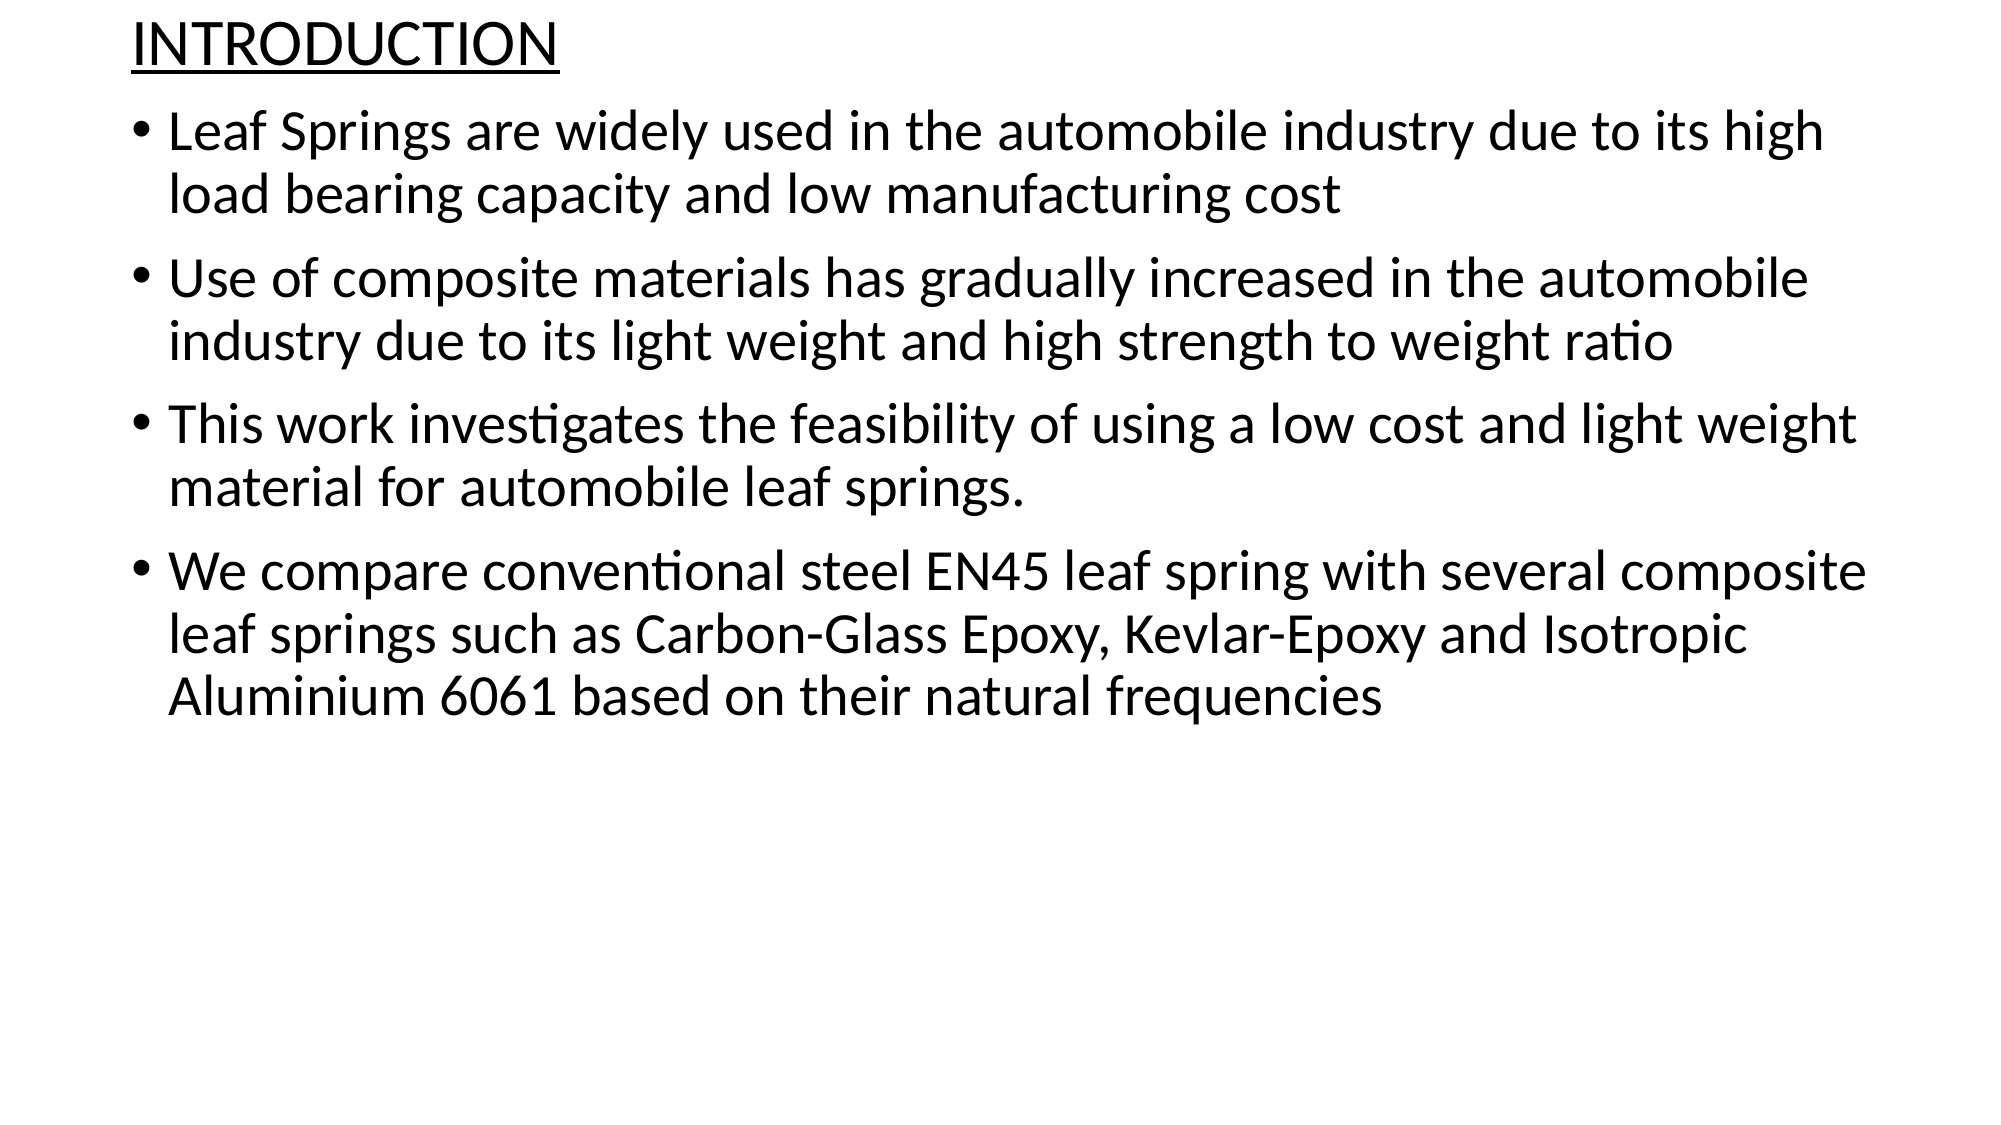

INTRODUCTION
Leaf Springs are widely used in the automobile industry due to its high load bearing capacity and low manufacturing cost
Use of composite materials has gradually increased in the automobile industry due to its light weight and high strength to weight ratio
This work investigates the feasibility of using a low cost and light weight material for automobile leaf springs.
We compare conventional steel EN45 leaf spring with several composite leaf springs such as Carbon-Glass Epoxy, Kevlar-Epoxy and Isotropic Aluminium 6061 based on their natural frequencies